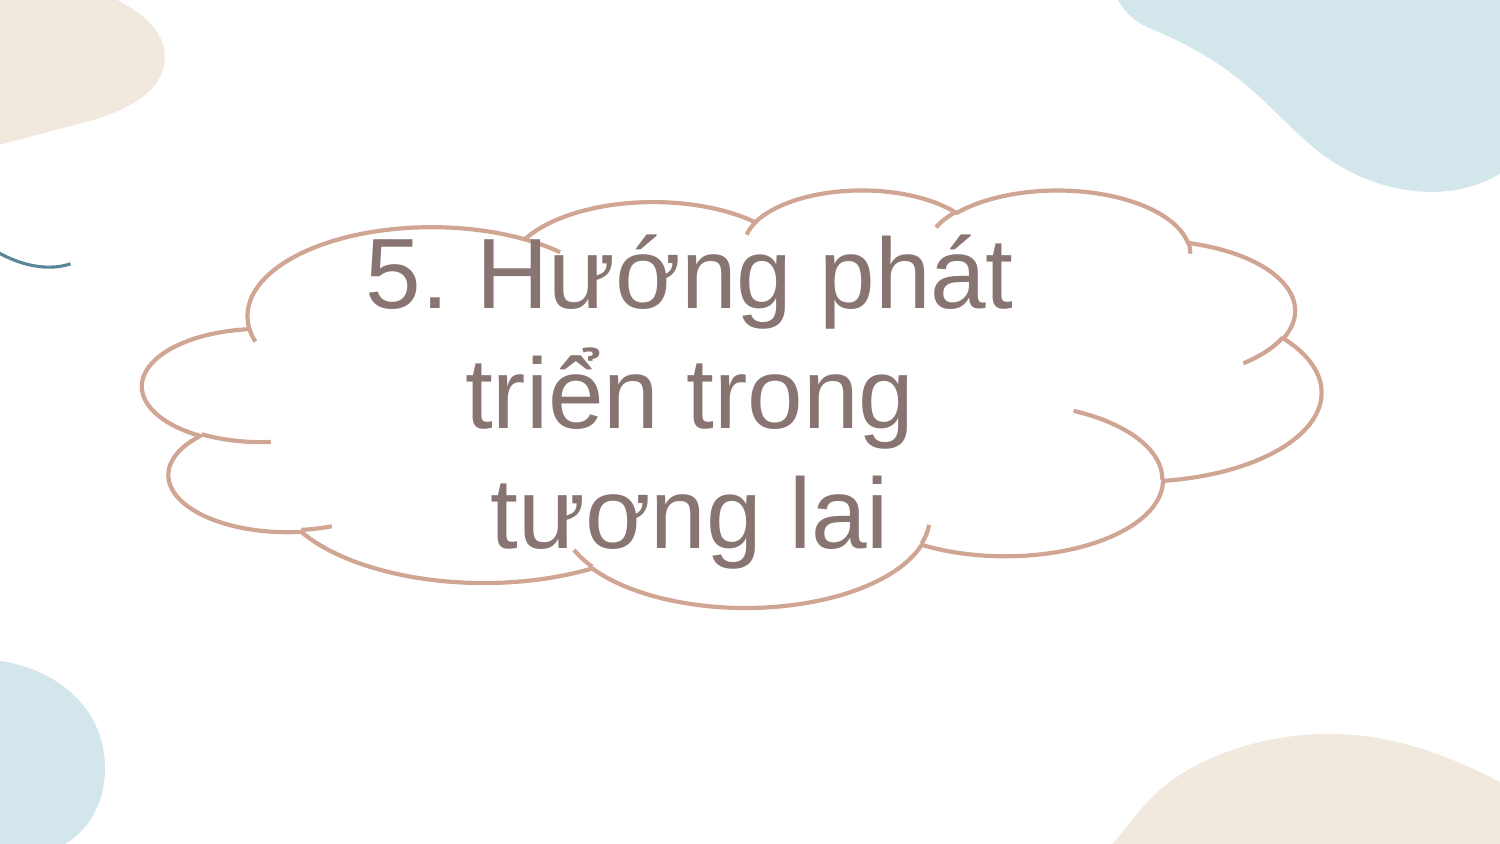

5. Hướng phát triển trong tương lai